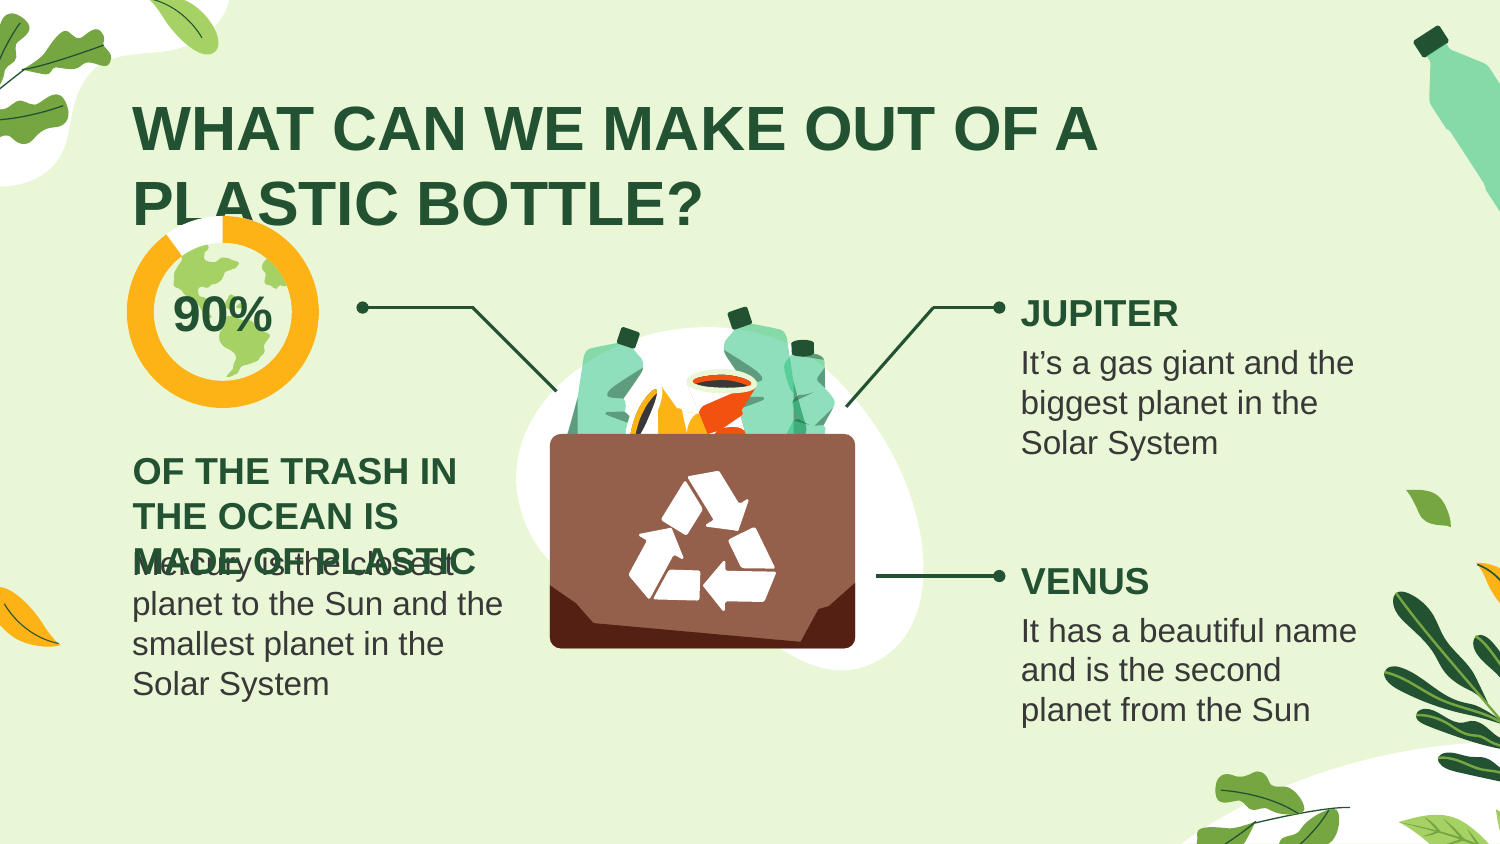

# WHAT CAN WE MAKE OUT OF A PLASTIC BOTTLE?

90%
JUPITER

It’s a gas giant and the biggest planet in the Solar System
OF THE TRASH IN THE OCEAN IS MADE OF PLASTIC
Mercury is the closest planet to the Sun and the smallest planet in the Solar System
VENUS
It has a beautiful name and is the second planet from the Sun